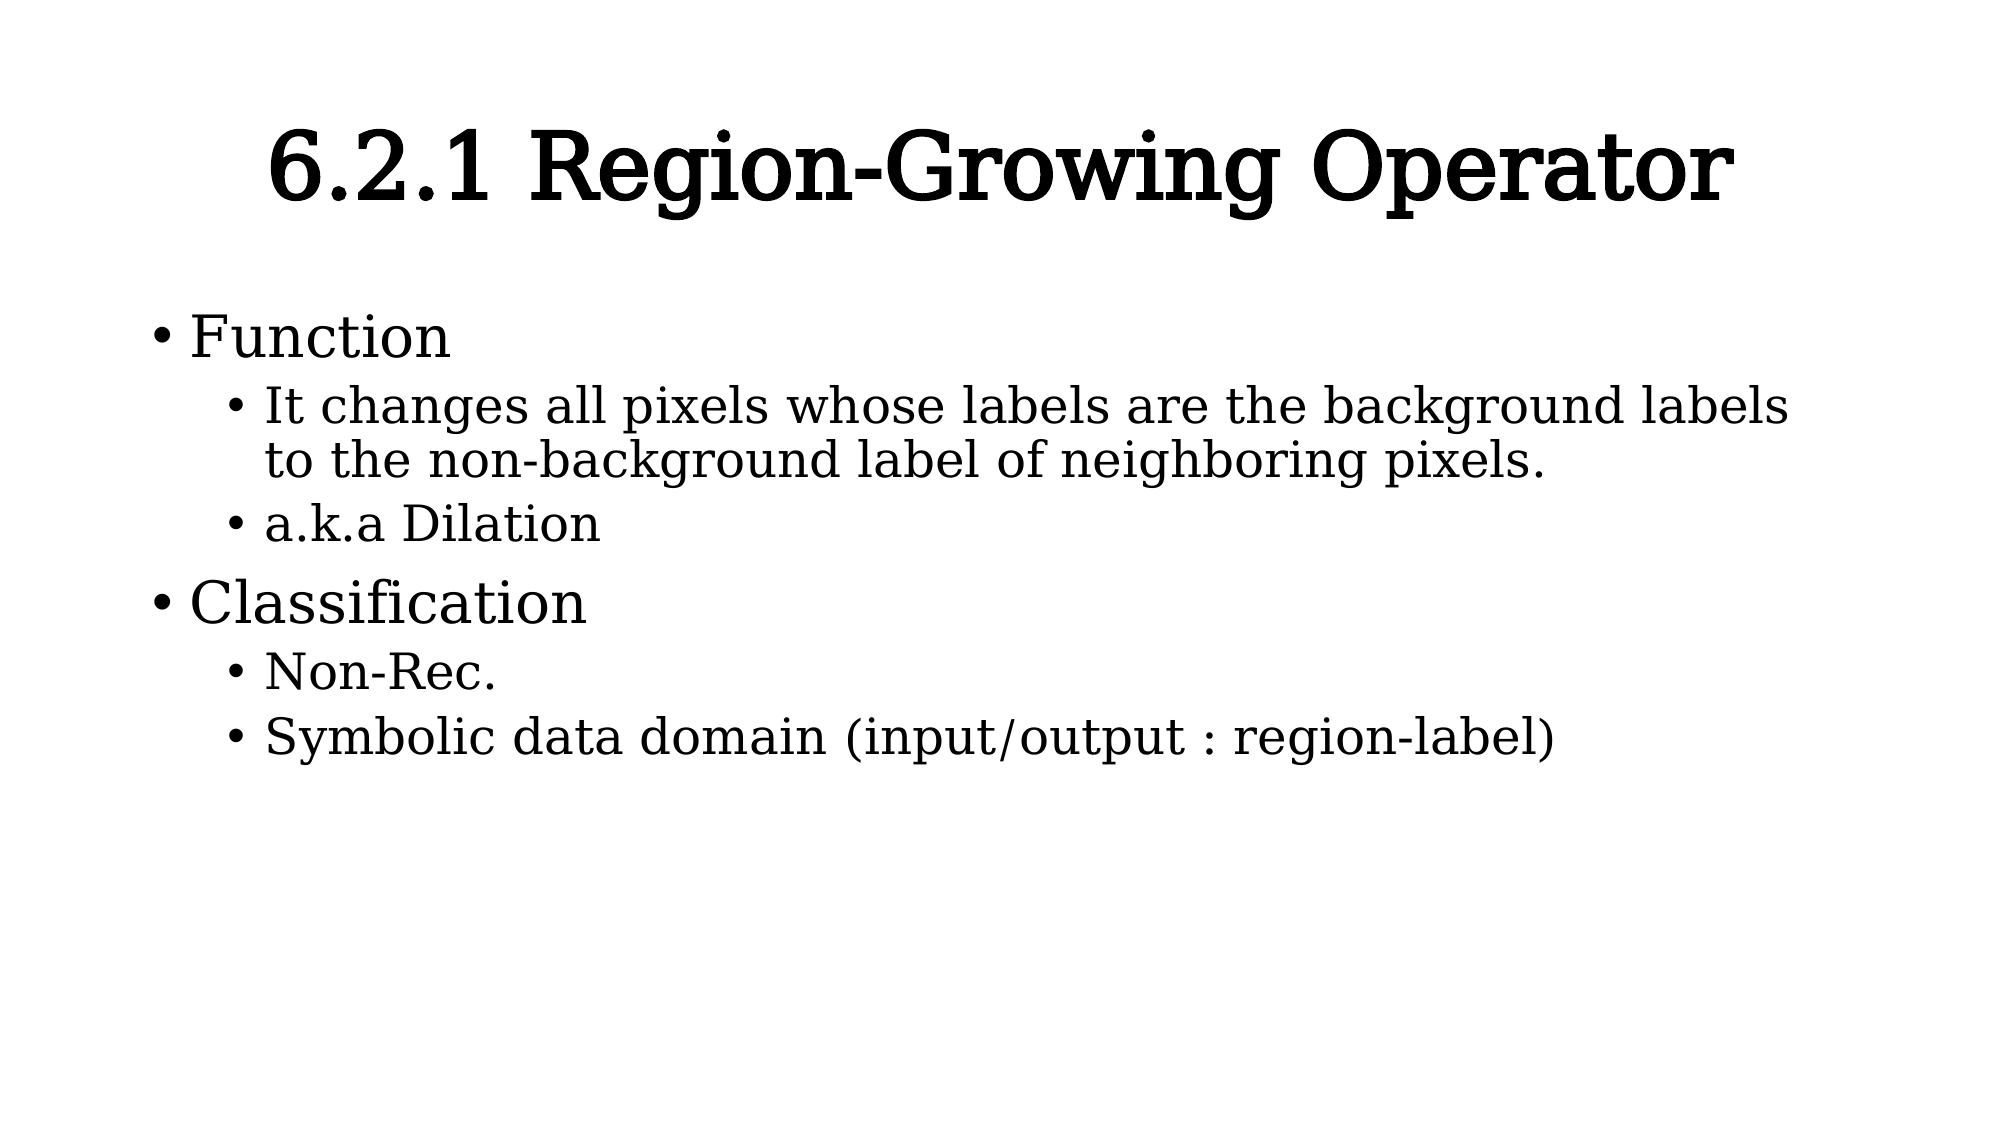

# 6.2.1 Region-Growing Operator
Function
It changes all pixels whose labels are the background labels to the non-background label of neighboring pixels.
a.k.a Dilation
Classification
Non-Rec.
Symbolic data domain (input/output : region-label)